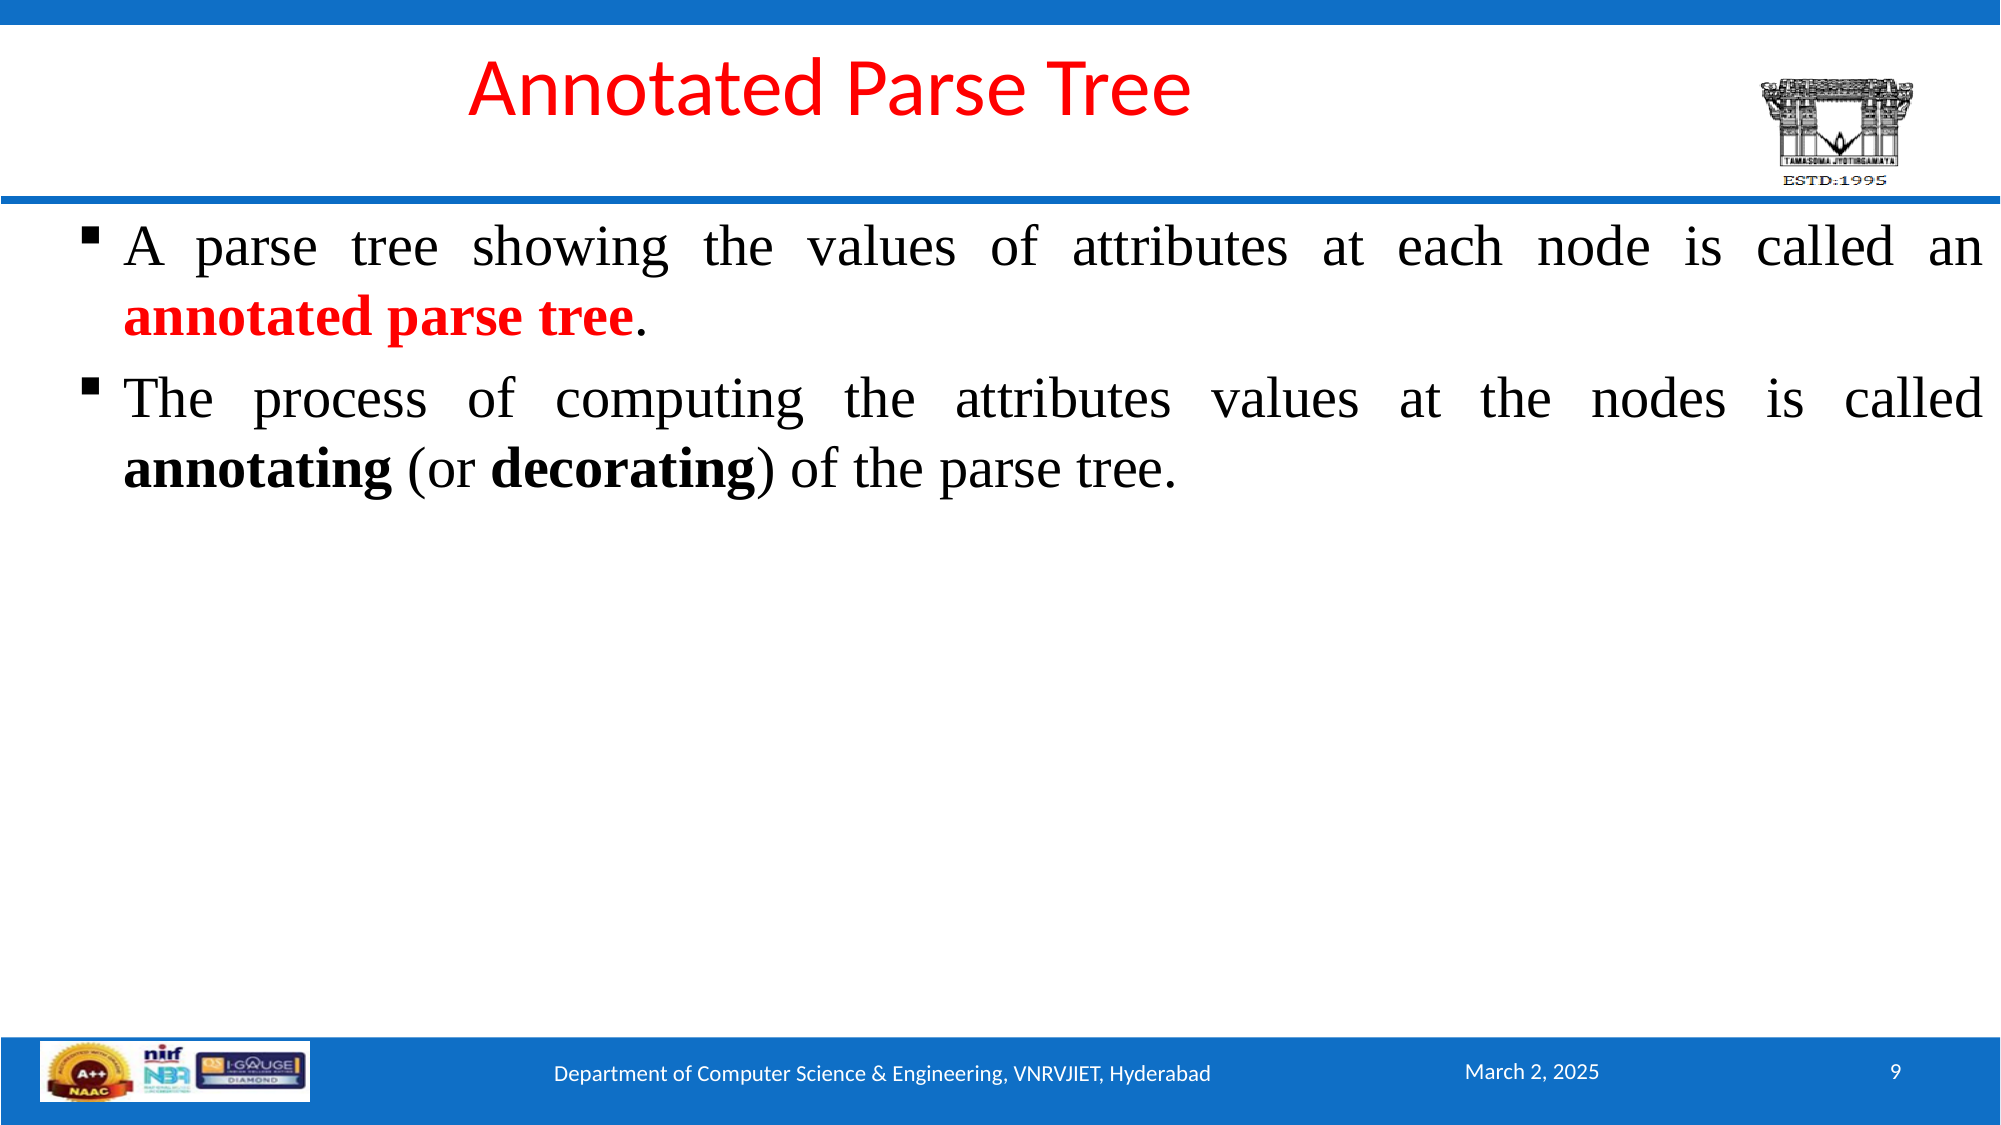

Annotated Parse Tree
A parse tree showing the values of attributes at each node is called an annotated parse tree.
The process of computing the attributes values at the nodes is called annotating (or decorating) of the parse tree.

March 2, 2025
9
Department of Computer Science & Engineering, VNRVJIET, Hyderabad